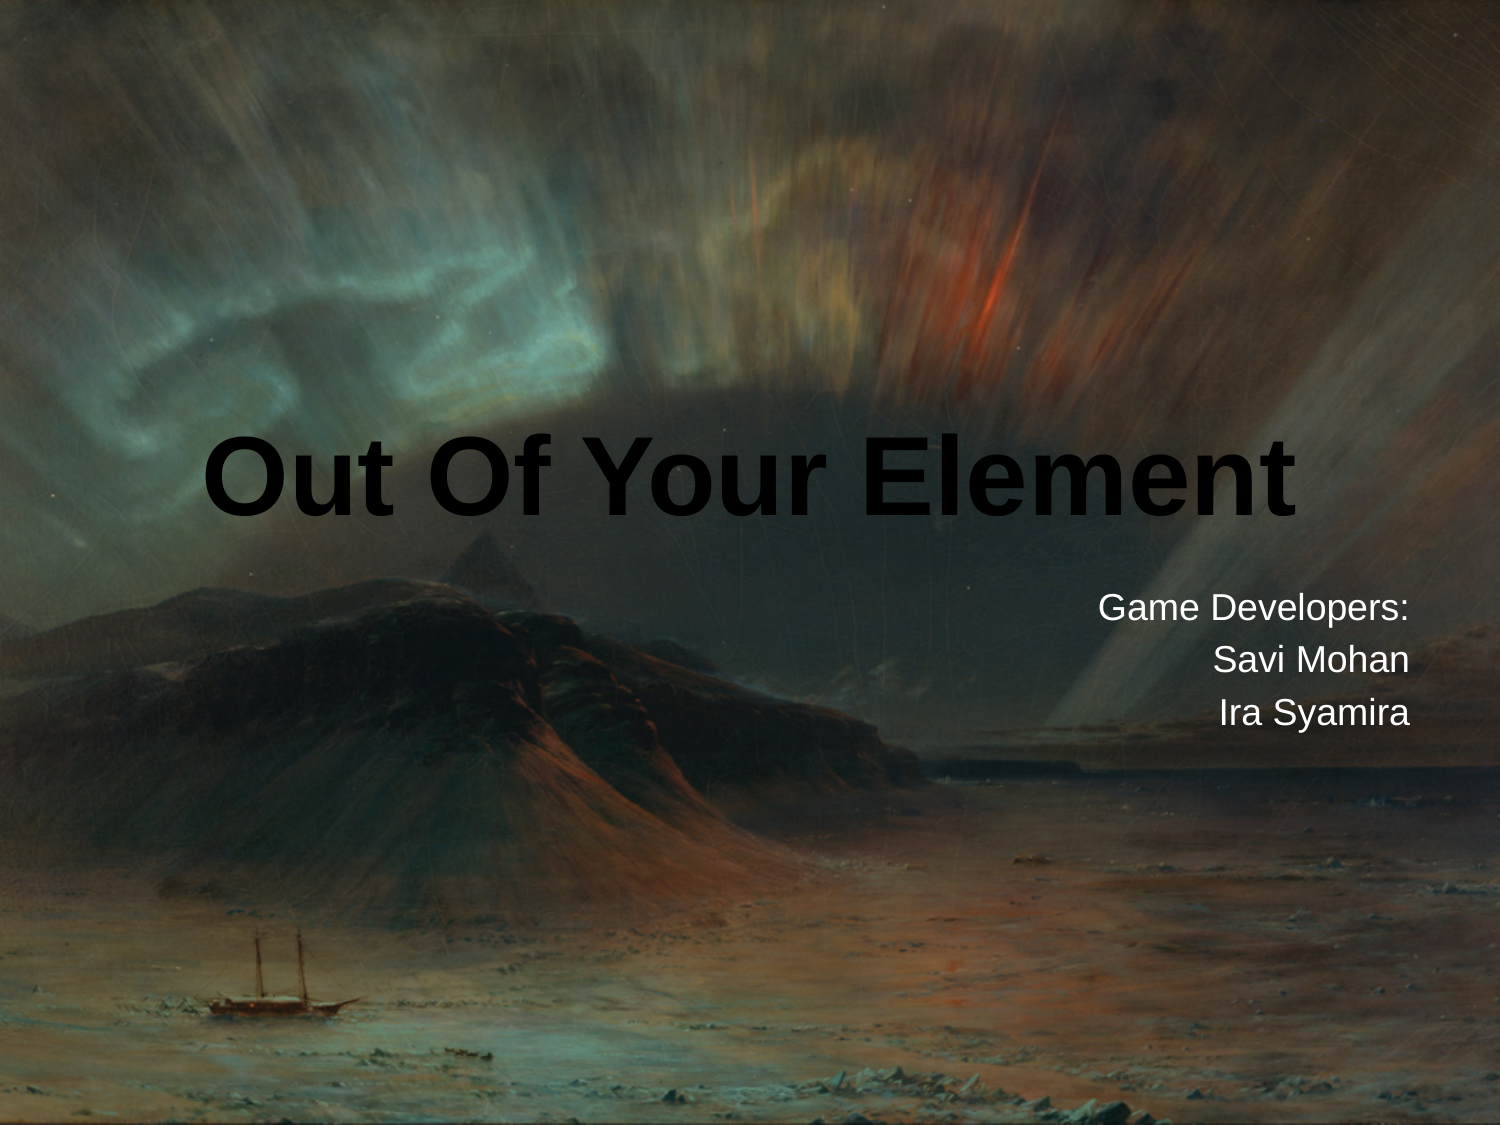

# Out Of Your Element
Game Developers:
Savi Mohan
Ira Syamira